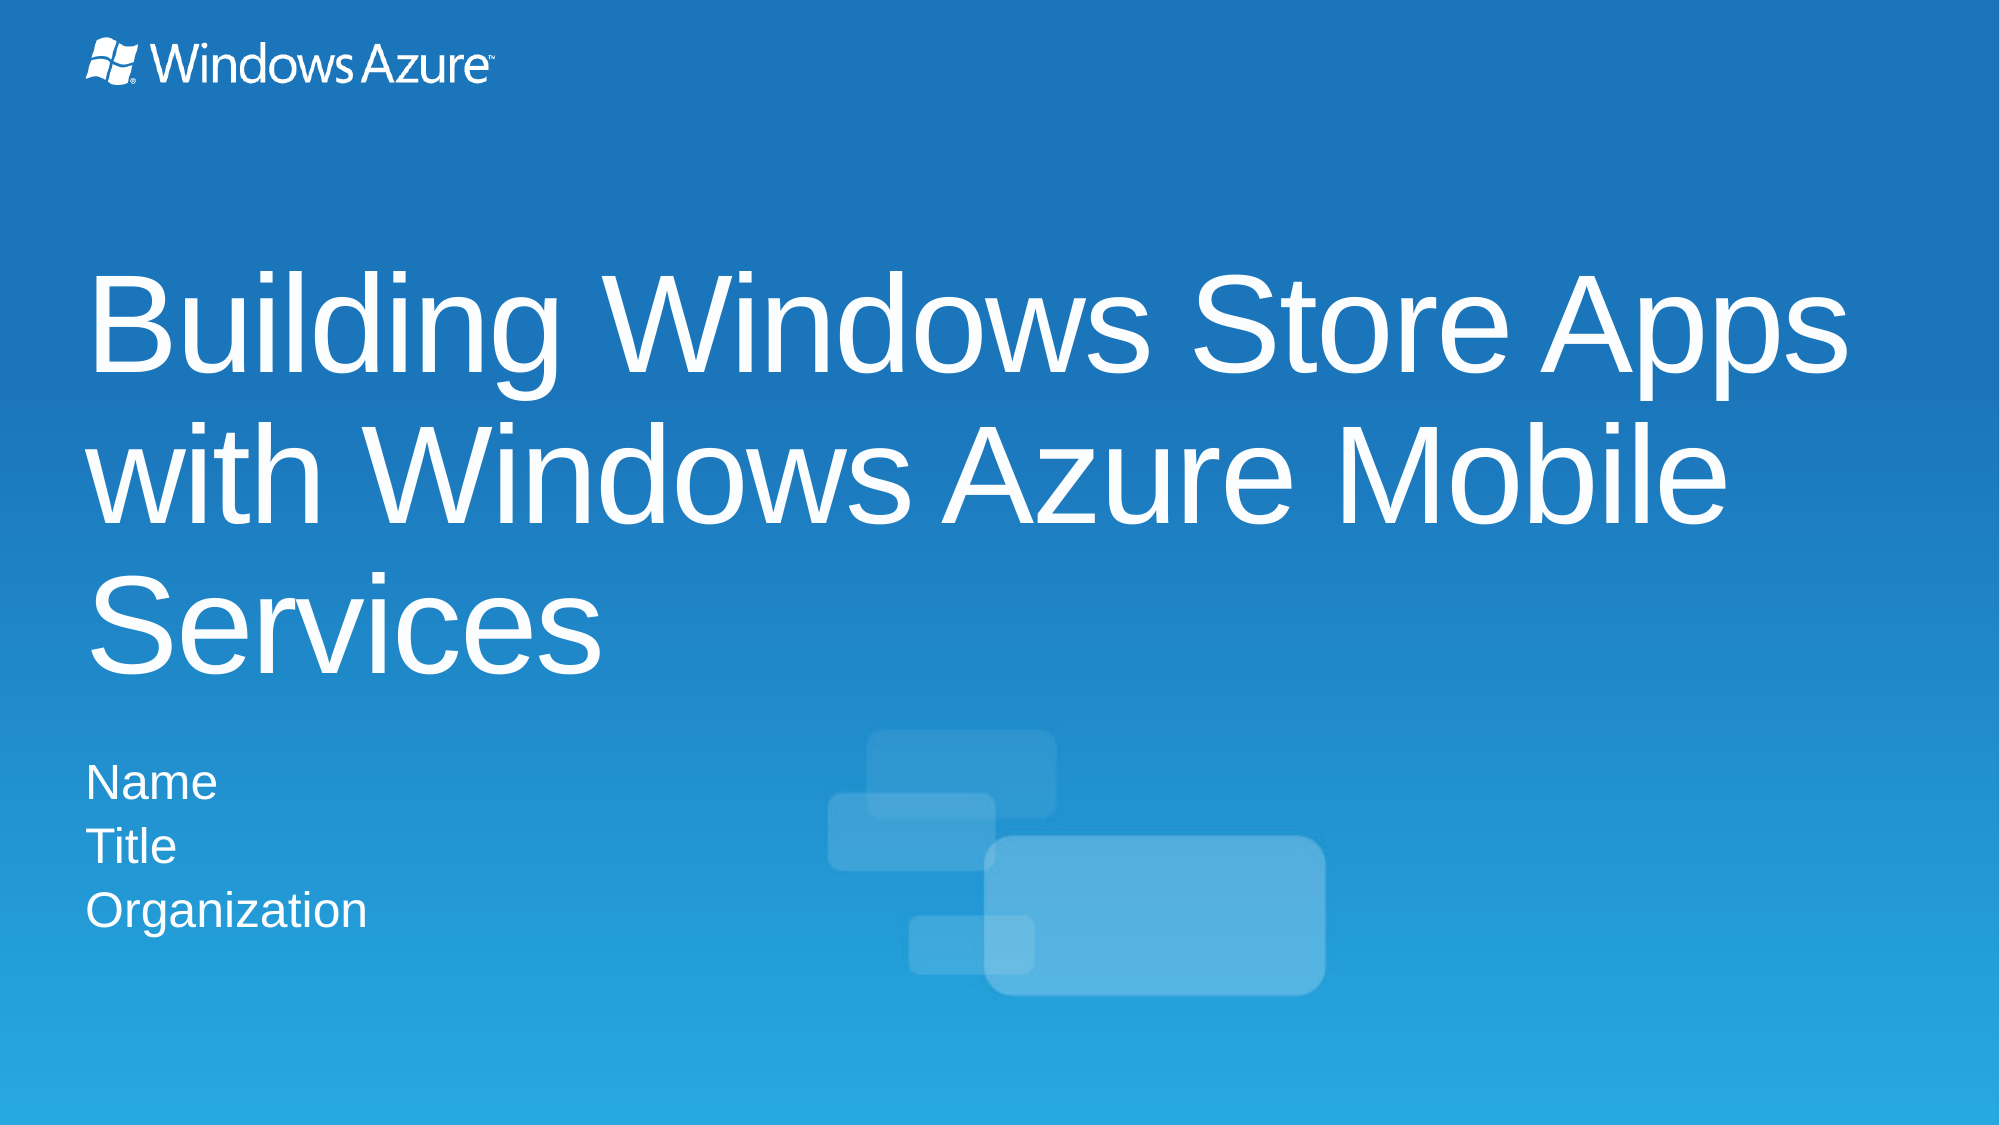

# Building Windows Store Apps with Windows Azure Mobile Services
Name
Title
Organization